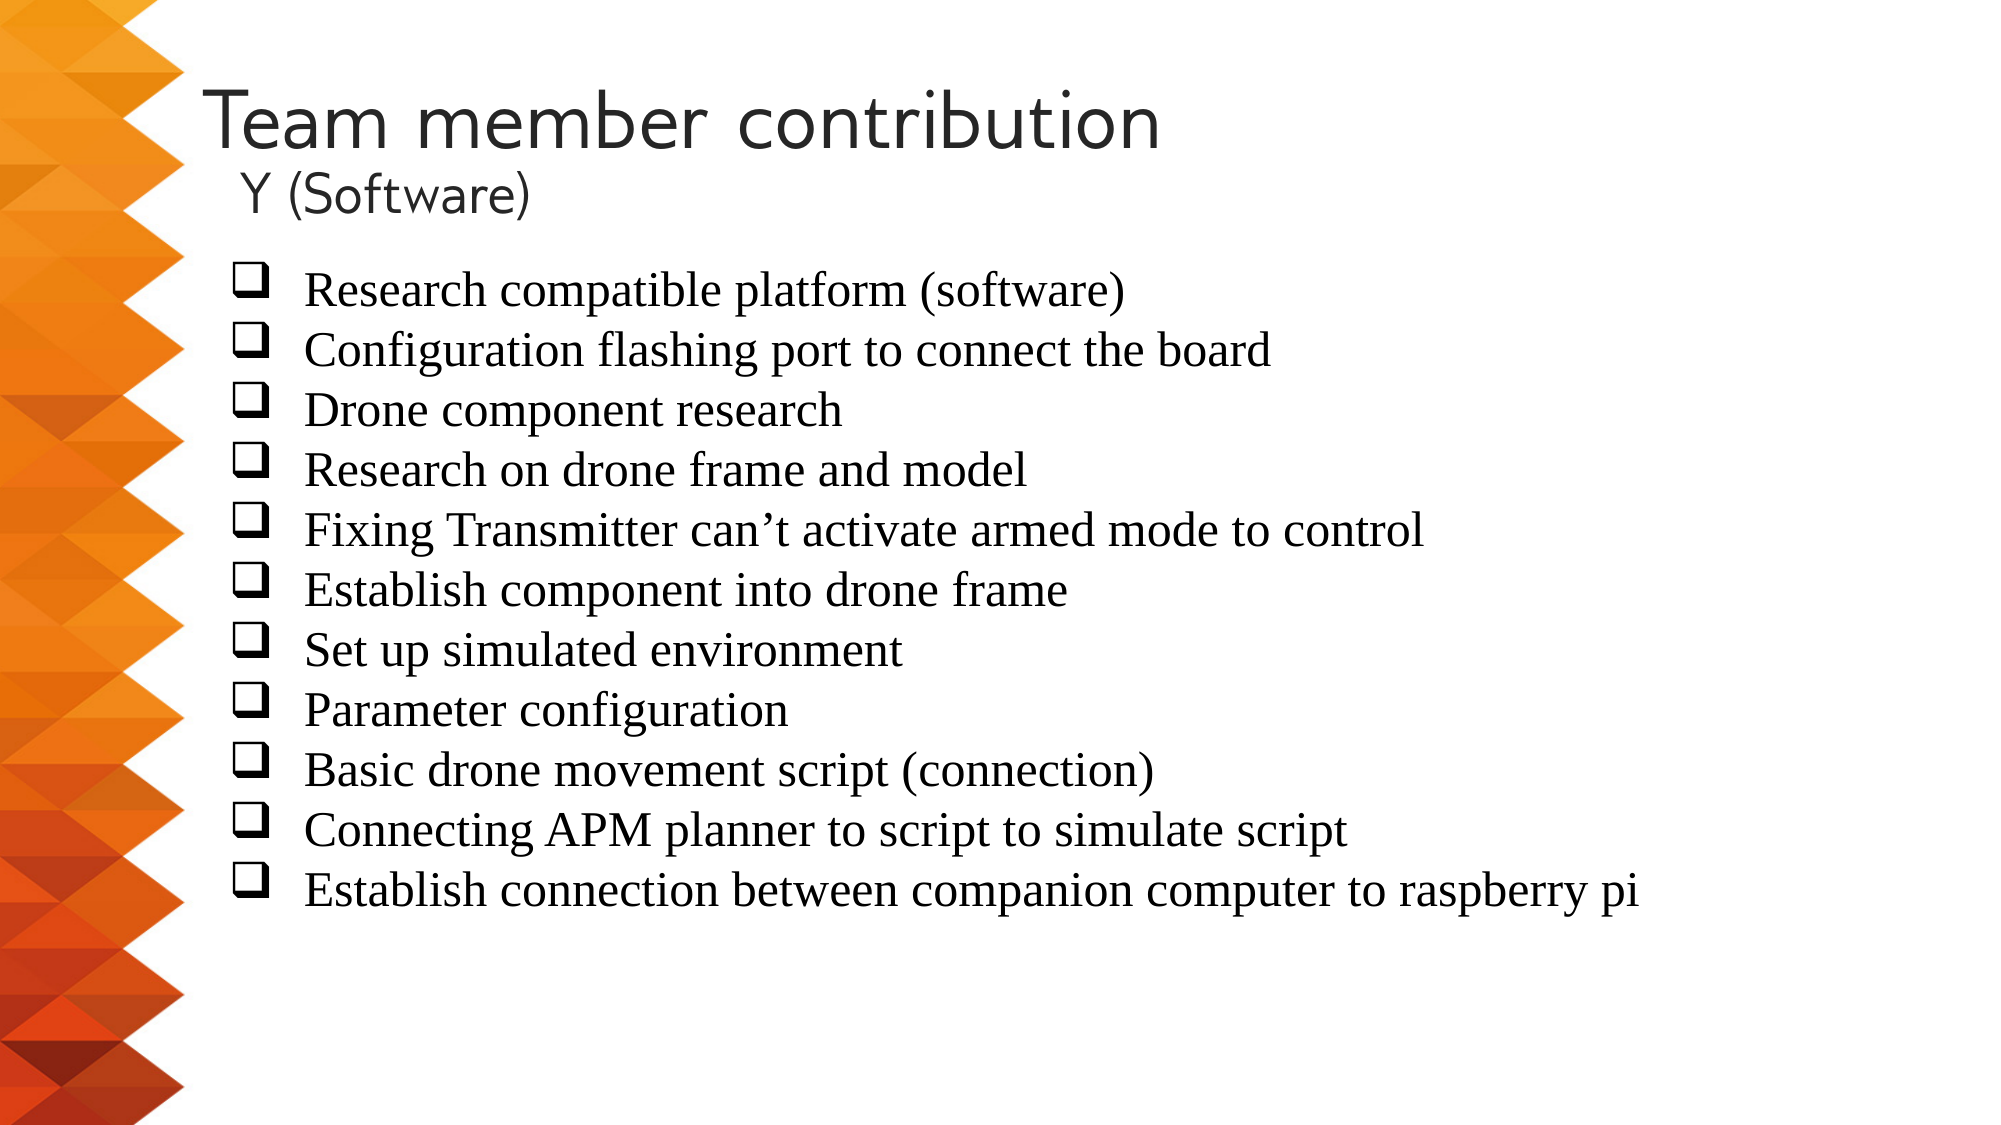

Team member contribution
Y (Software)
Research compatible platform (software)
Configuration flashing port to connect the board
Drone component research
Research on drone frame and model
Fixing Transmitter can’t activate armed mode to control
Establish component into drone frame
Set up simulated environment
Parameter configuration
Basic drone movement script (connection)
Connecting APM planner to script to simulate script
Establish connection between companion computer to raspberry pi